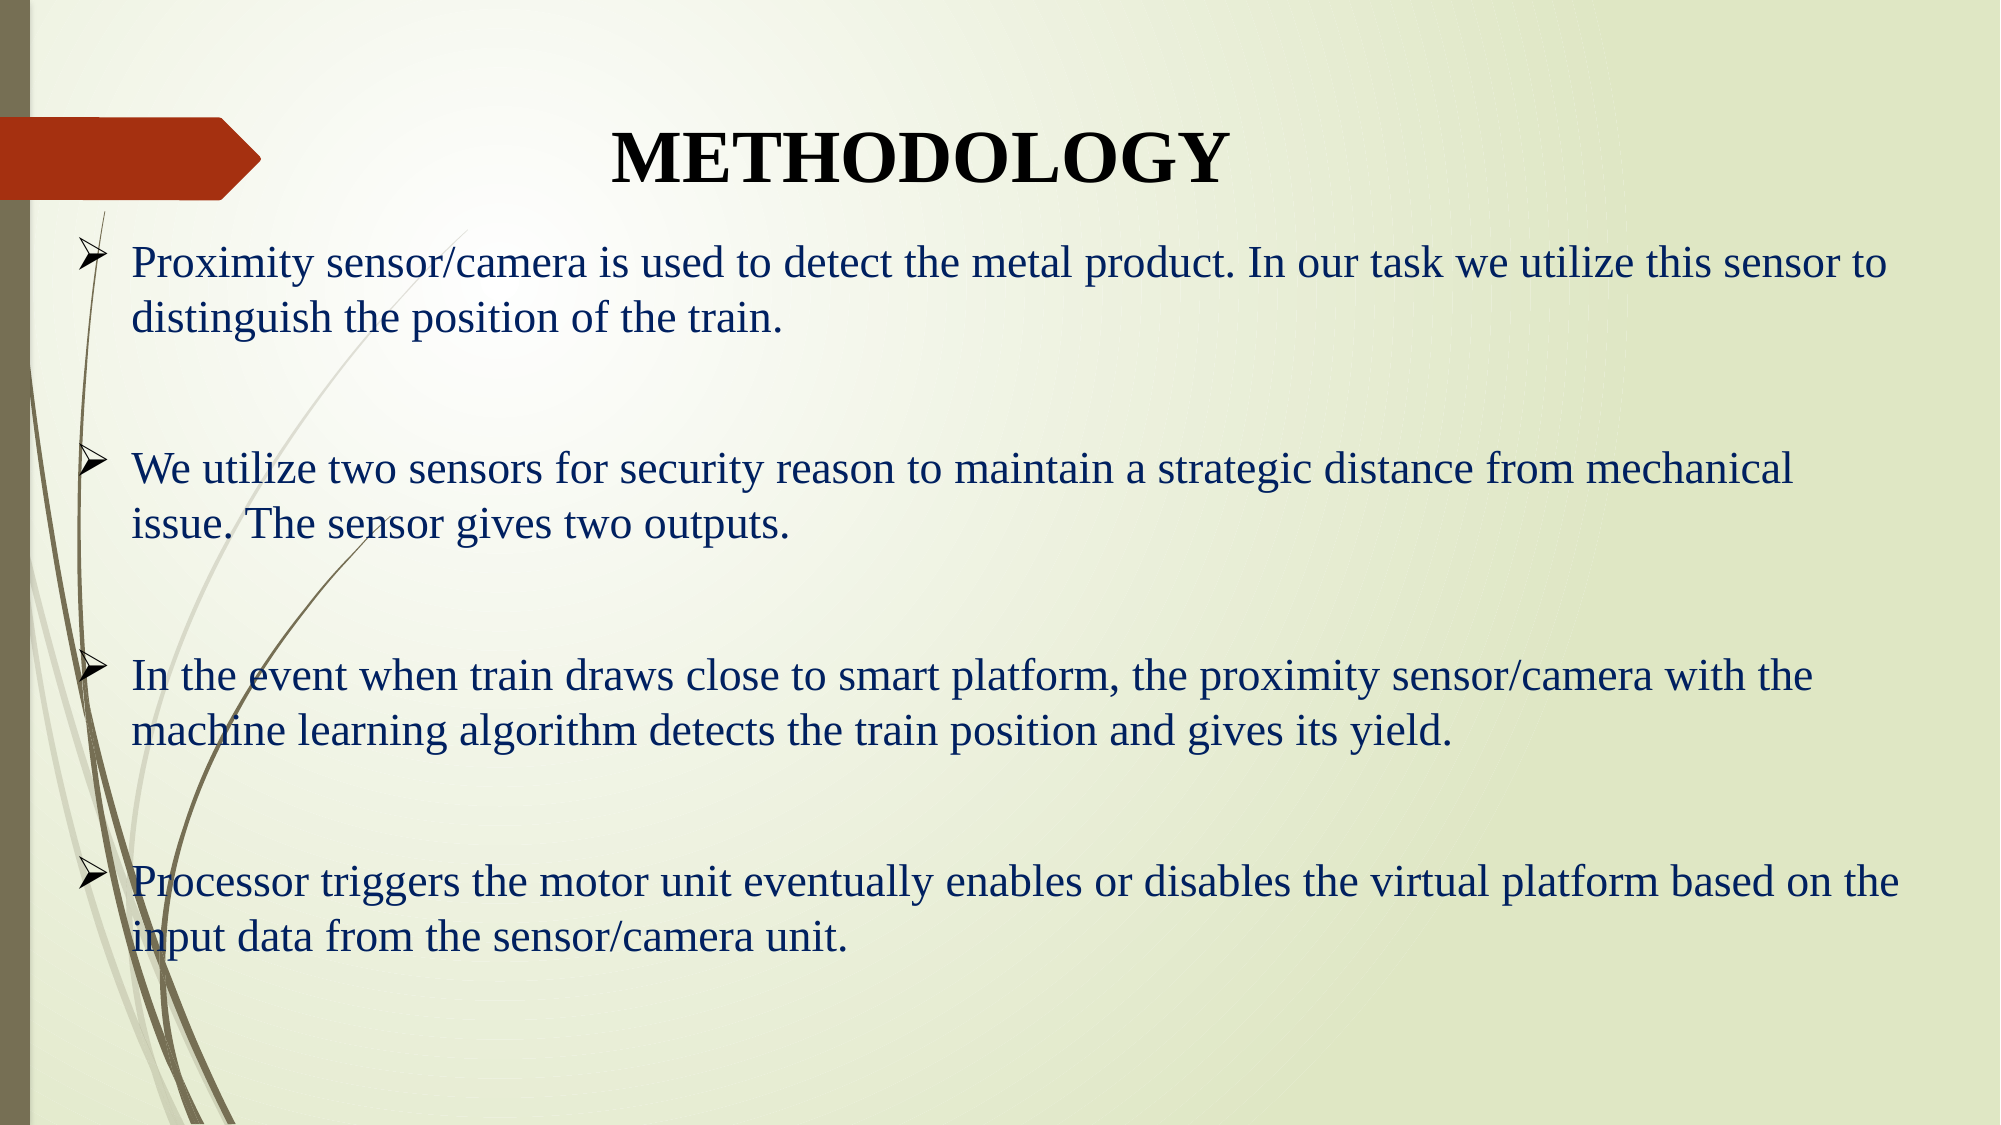

# METHODOLOGY
Proximity sensor/camera is used to detect the metal product. In our task we utilize this sensor to distinguish the position of the train.

We utilize two sensors for security reason to maintain a strategic distance from mechanical issue. The sensor gives two outputs.

In the event when train draws close to smart platform, the proximity sensor/camera with the machine learning algorithm detects the train position and gives its yield.

Processor triggers the motor unit eventually enables or disables the virtual platform based on the input data from the sensor/camera unit.